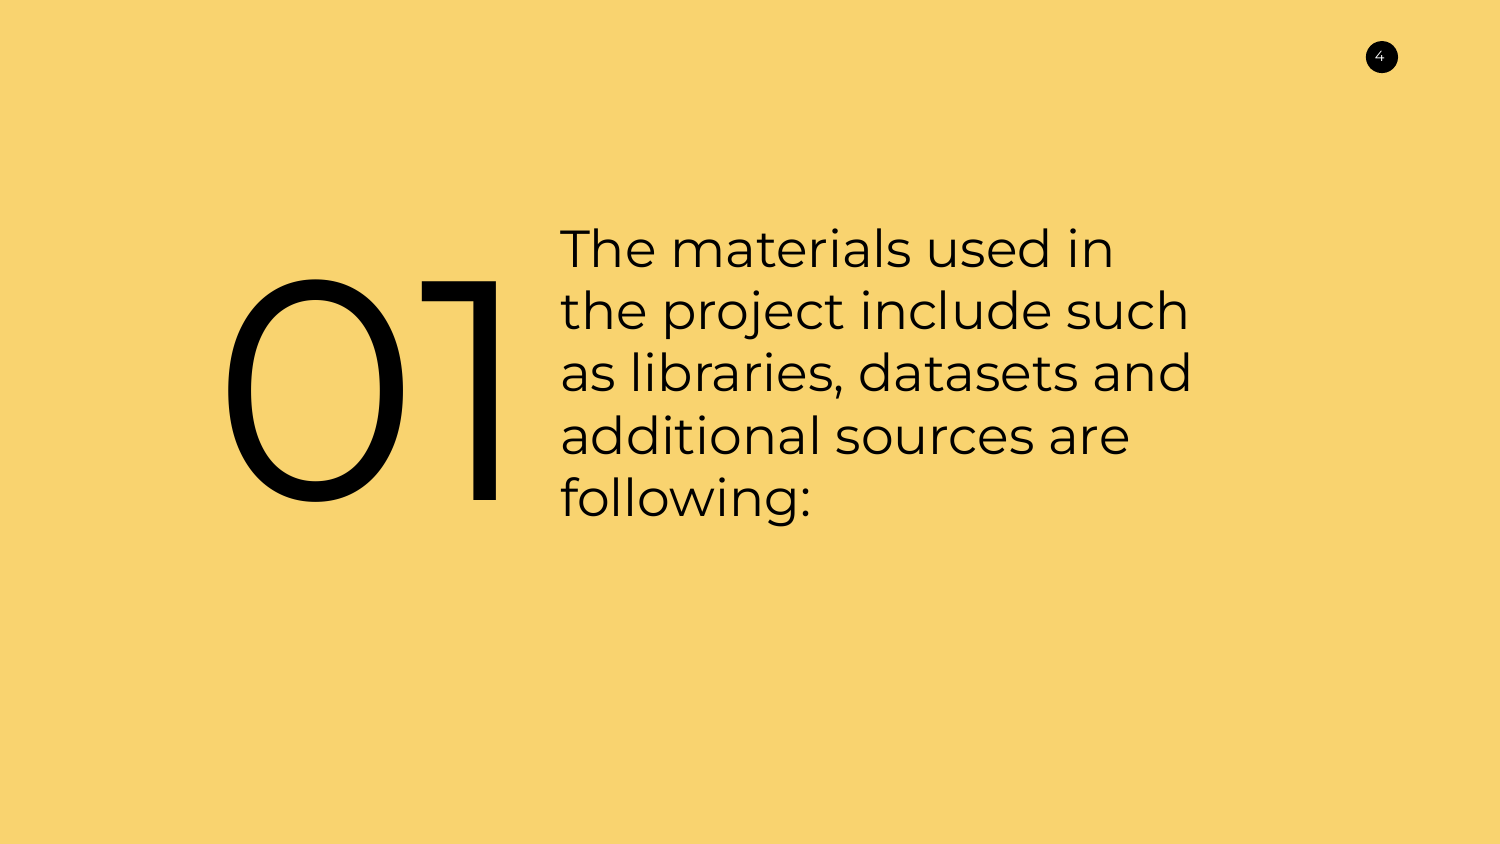

01
The materials used in the project include such as libraries, datasets and additional sources are following: